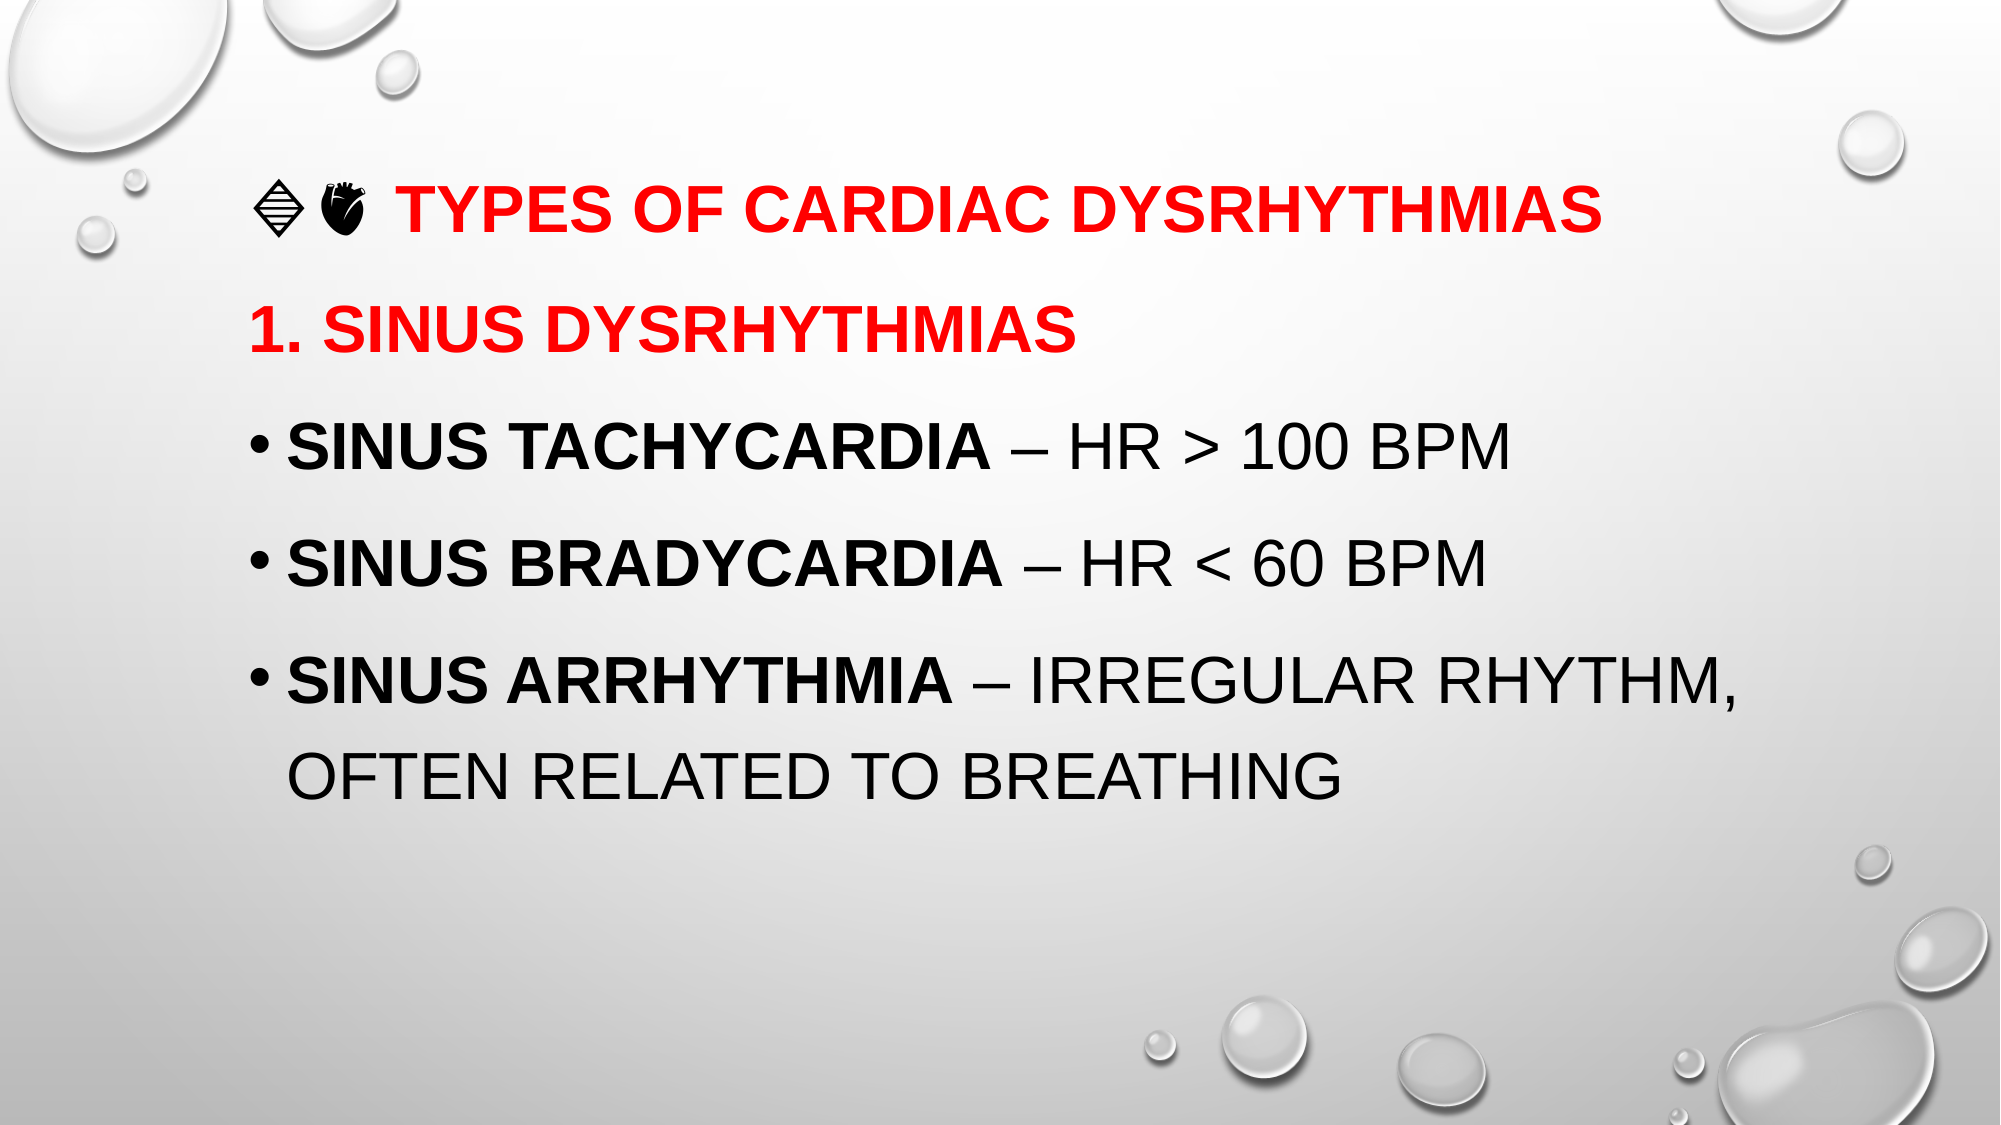

🔹🫀 Types of Cardiac Dysrhythmias
1. Sinus Dysrhythmias
Sinus Tachycardia – HR > 100 bpm
Sinus Bradycardia – HR < 60 bpm
Sinus Arrhythmia – Irregular rhythm, often related to breathing